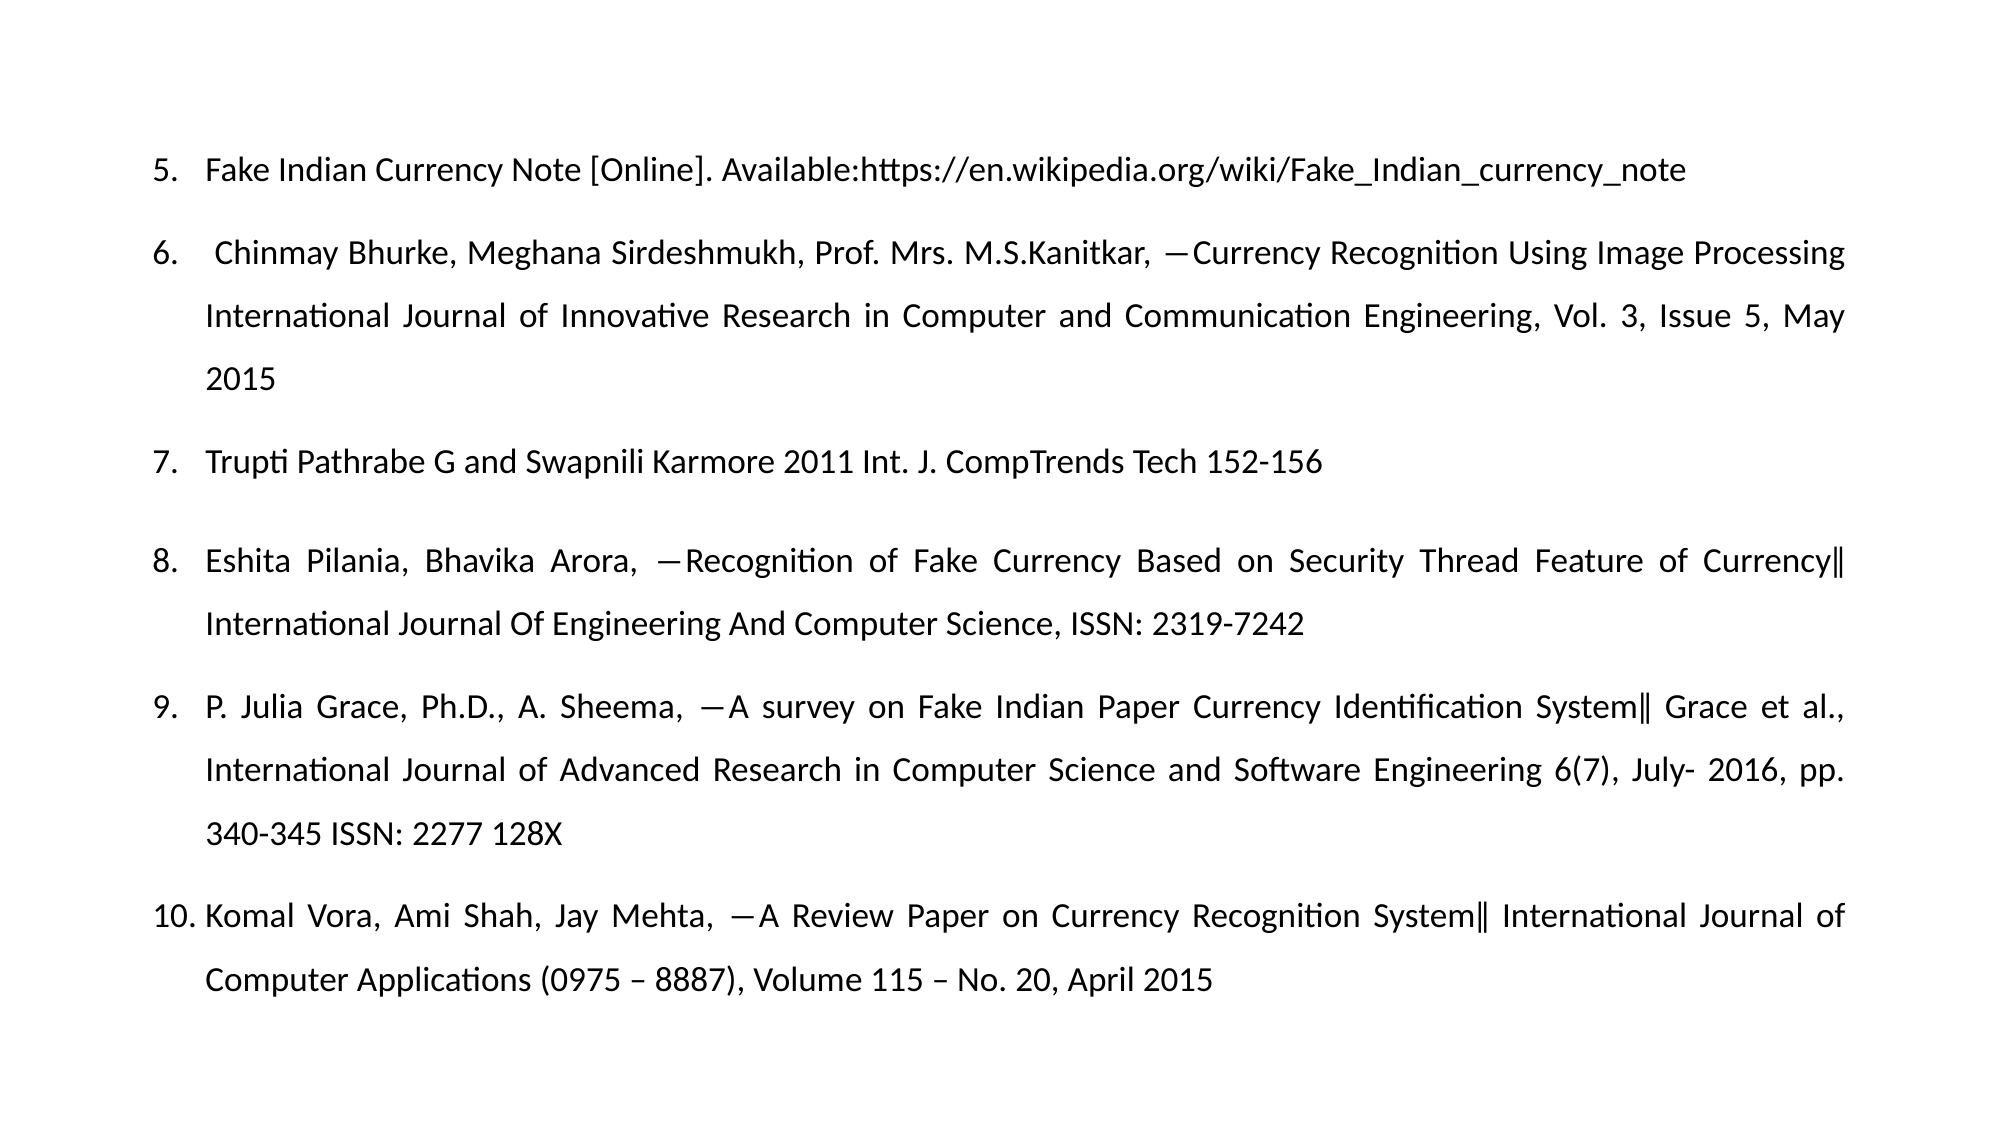

Fake Indian Currency Note [Online]. Available:https://en.wikipedia.org/wiki/Fake_Indian_currency_note
 Chinmay Bhurke, Meghana Sirdeshmukh, Prof. Mrs. M.S.Kanitkar, ―Currency Recognition Using Image Processing International Journal of Innovative Research in Computer and Communication Engineering, Vol. 3, Issue 5, May 2015
Trupti Pathrabe G and Swapnili Karmore 2011 Int. J. CompTrends Tech 152-156
Eshita Pilania, Bhavika Arora, ―Recognition of Fake Currency Based on Security Thread Feature of Currency‖ International Journal Of Engineering And Computer Science, ISSN: 2319-7242
P. Julia Grace, Ph.D., A. Sheema, ―A survey on Fake Indian Paper Currency Identification System‖ Grace et al., International Journal of Advanced Research in Computer Science and Software Engineering 6(7), July- 2016, pp. 340-345 ISSN: 2277 128X
Komal Vora, Ami Shah, Jay Mehta, ―A Review Paper on Currency Recognition System‖ International Journal of Computer Applications (0975 – 8887), Volume 115 – No. 20, April 2015